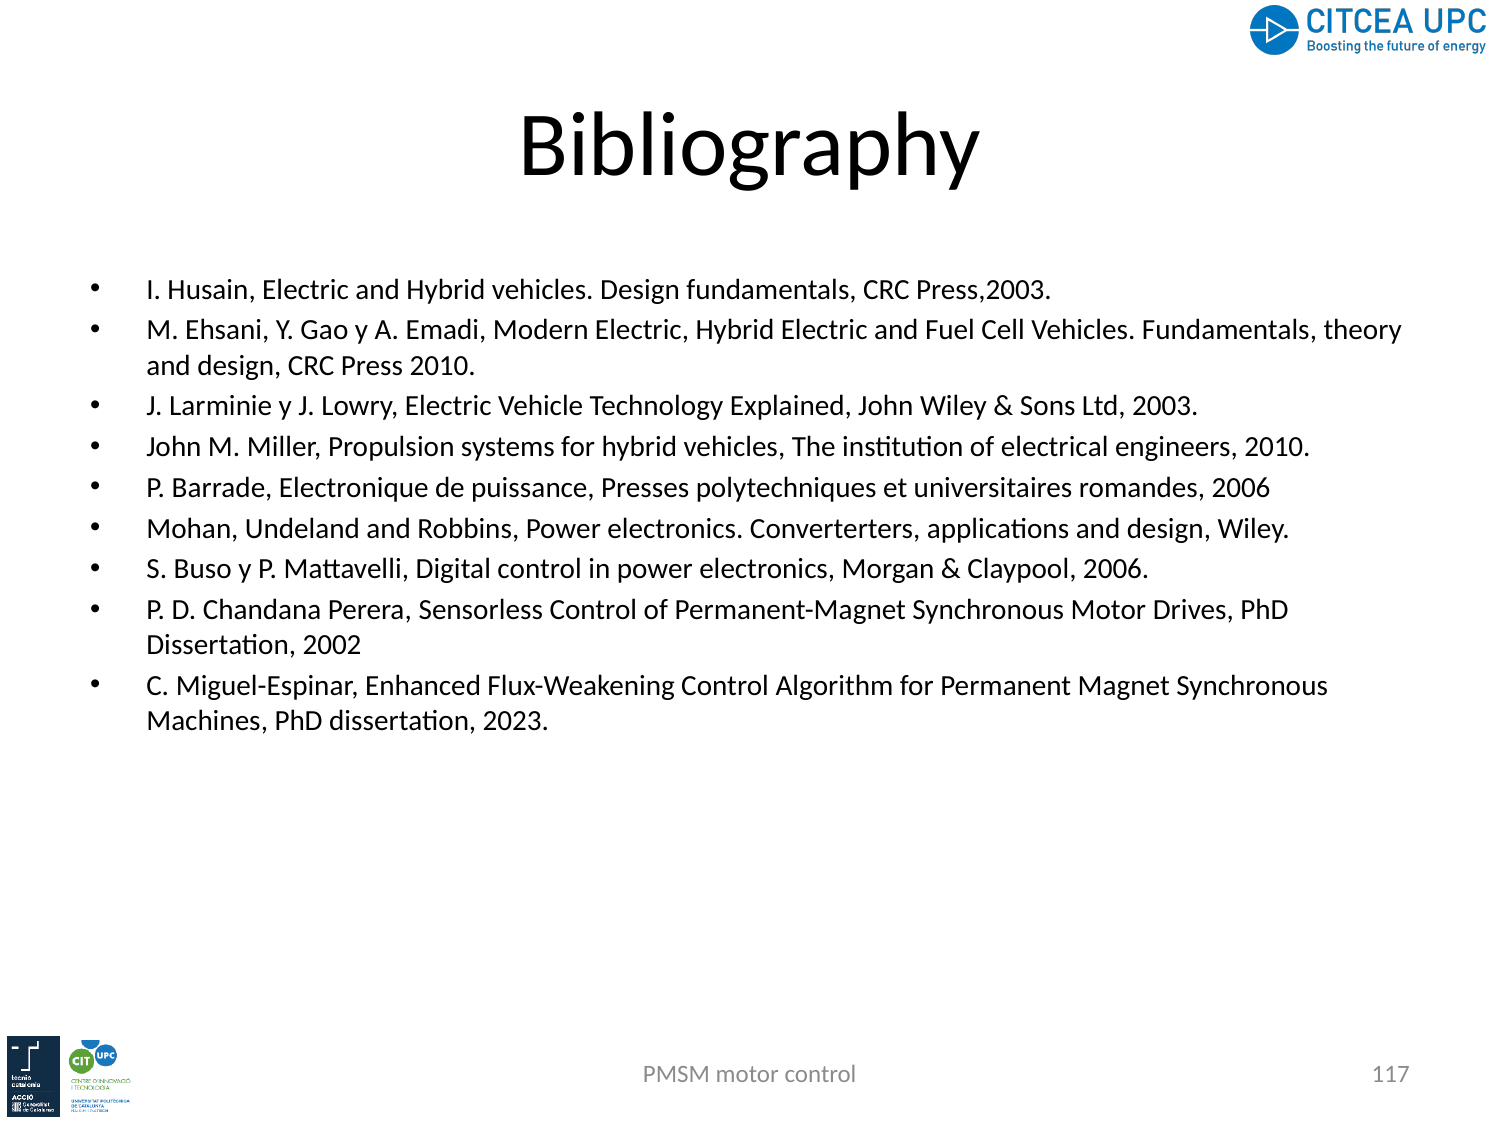

# Bibliography
I. Husain, Electric and Hybrid vehicles. Design fundamentals, CRC Press,2003.
M. Ehsani, Y. Gao y A. Emadi, Modern Electric, Hybrid Electric and Fuel Cell Vehicles. Fundamentals, theory and design, CRC Press 2010.
J. Larminie y J. Lowry, Electric Vehicle Technology Explained, John Wiley & Sons Ltd, 2003.
John M. Miller, Propulsion systems for hybrid vehicles, The institution of electrical engineers, 2010.
P. Barrade, Electronique de puissance, Presses polytechniques et universitaires romandes, 2006
Mohan, Undeland and Robbins, Power electronics. Converterters, applications and design, Wiley.
S. Buso y P. Mattavelli, Digital control in power electronics, Morgan & Claypool, 2006.
P. D. Chandana Perera, Sensorless Control of Permanent-Magnet Synchronous Motor Drives, PhD Dissertation, 2002
C. Miguel-Espinar, Enhanced Flux-Weakening Control Algorithm for Permanent Magnet Synchronous  Machines, PhD dissertation, 2023.
PMSM motor control
117